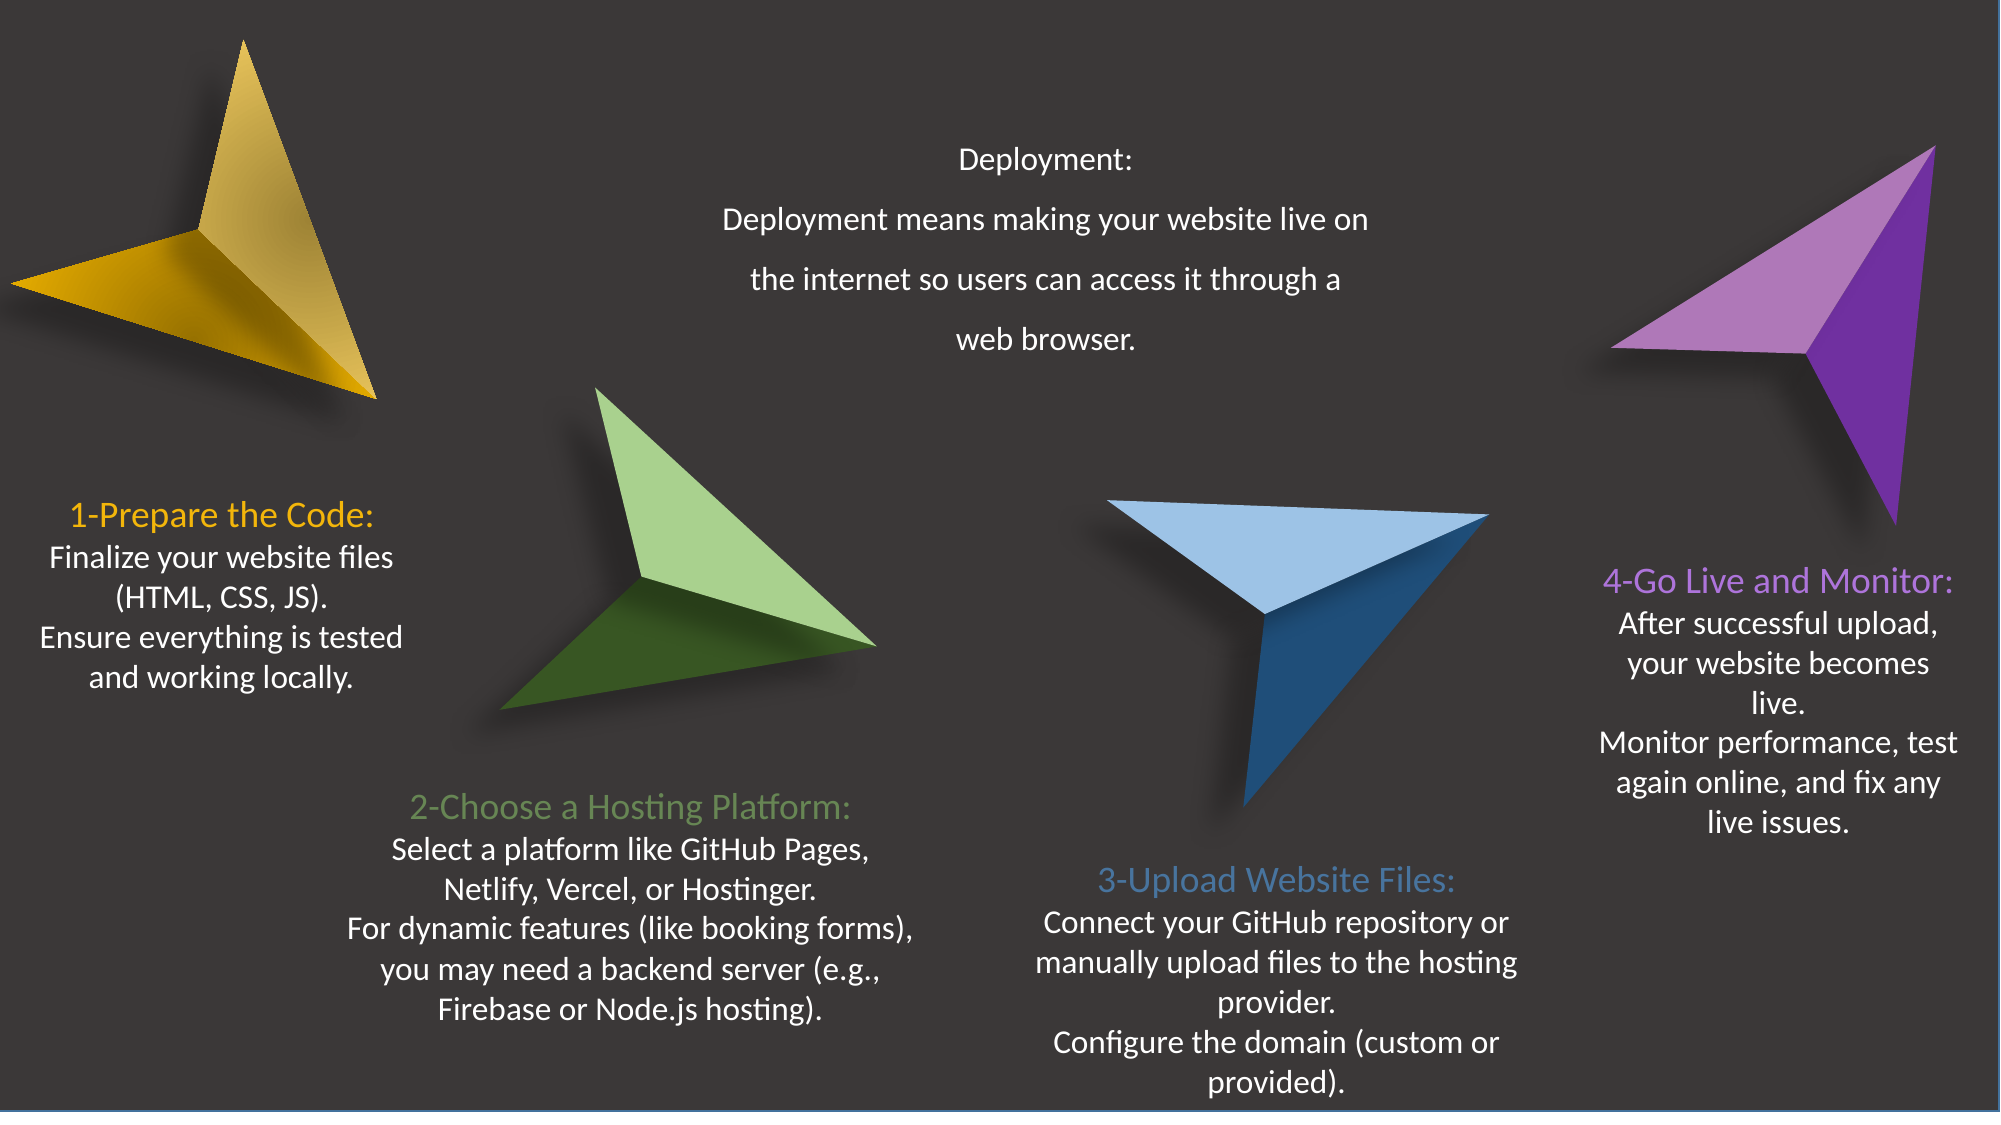

Deployment:
Deployment means making your website live on the internet so users can access it through a web browser.

1-Prepare the Code:
Finalize your website files (HTML, CSS, JS).
Ensure everything is tested and working locally.

4-Go Live and Monitor:
After successful upload, your website becomes live.
Monitor performance, test again online, and fix any live issues.

2-Choose a Hosting Platform:
Select a platform like GitHub Pages, Netlify, Vercel, or Hostinger.
For dynamic features (like booking forms), you may need a backend server (e.g., Firebase or Node.js hosting).

3-Upload Website Files:
Connect your GitHub repository or manually upload files to the hosting provider.
Configure the domain (custom or provided).